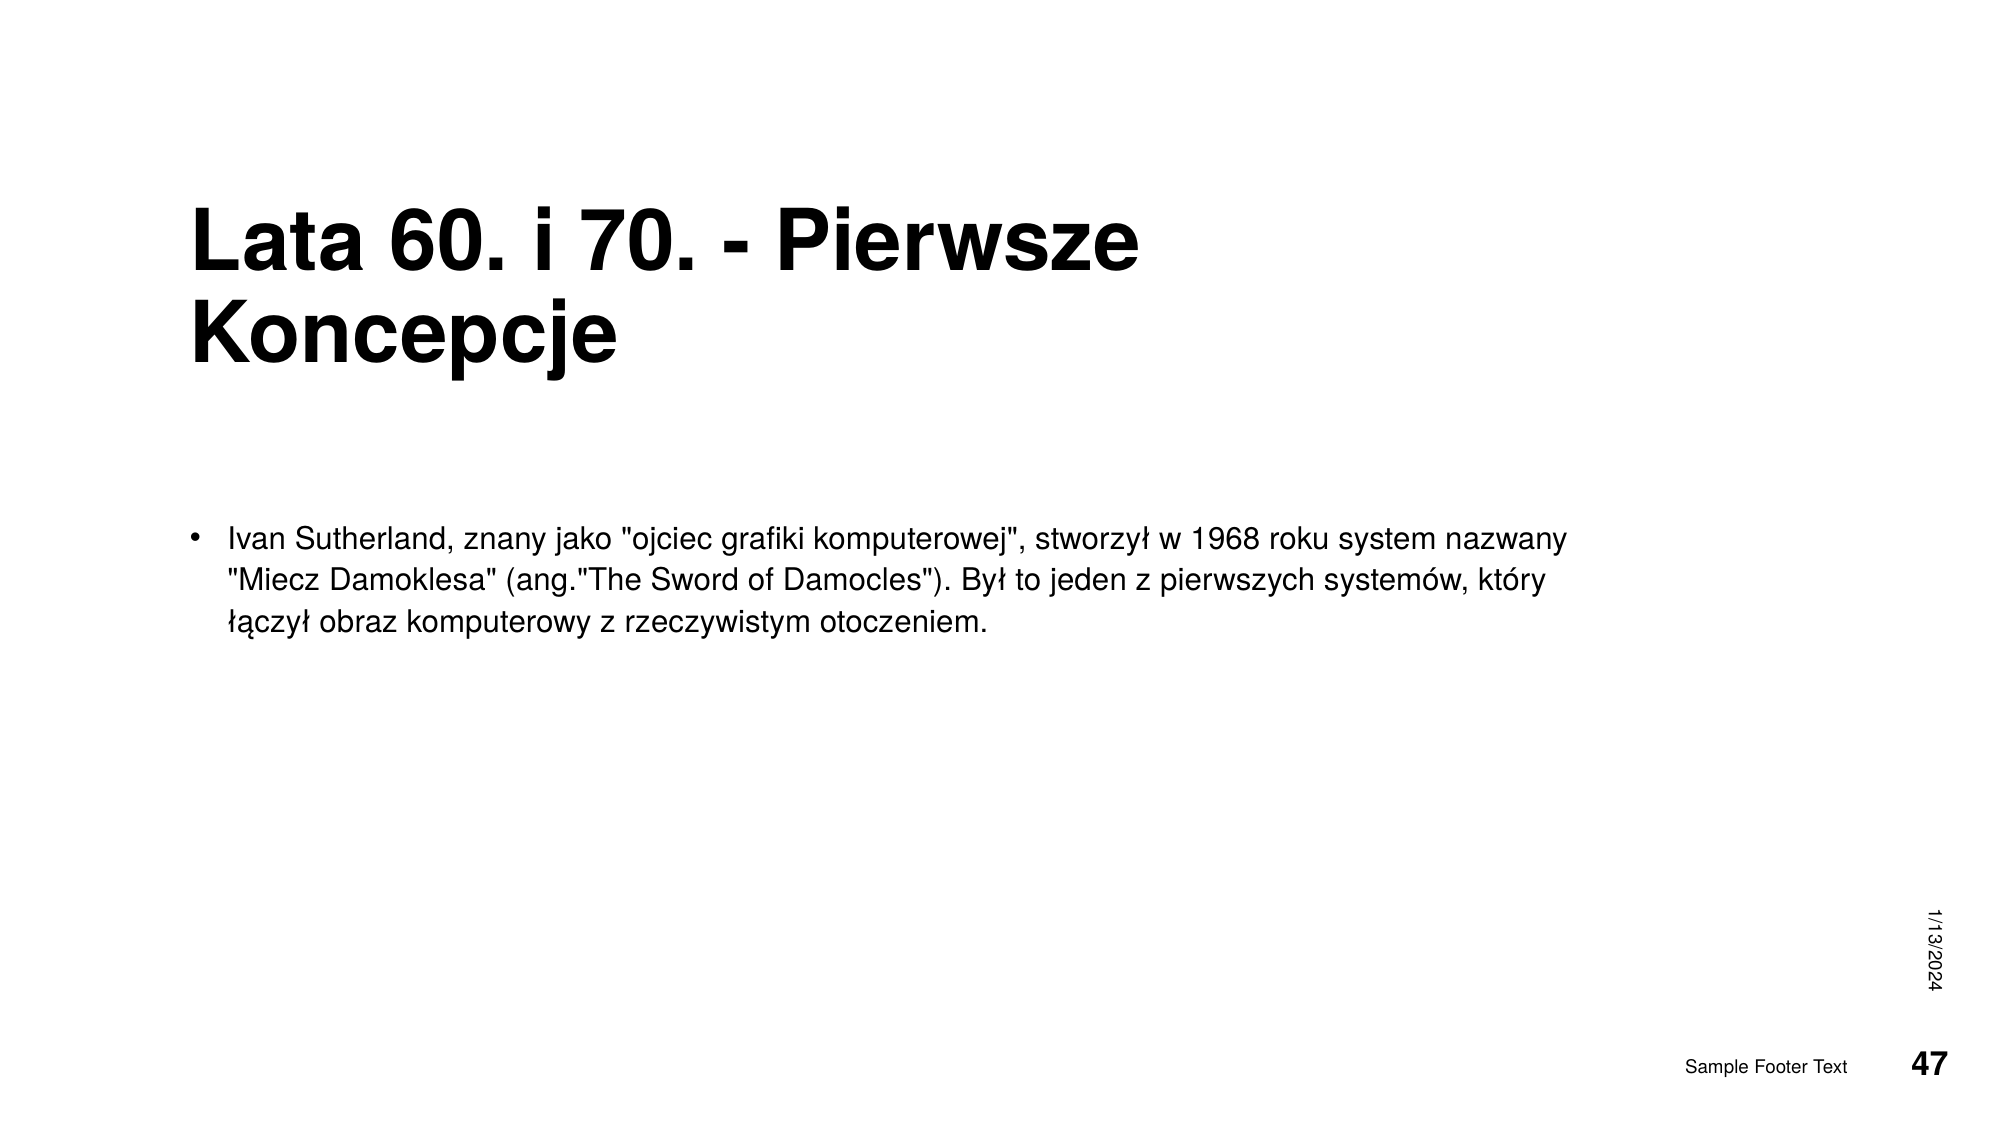

# Lata 60. i 70. - Pierwsze Koncepcje

Ivan Sutherland, znany jako "ojciec grafiki komputerowej", stworzył w 1968 roku system nazwany "Miecz Damoklesa" (ang."The Sword of Damocles"). Był to jeden z pierwszych systemów, który łączył obraz komputerowy z rzeczywistym otoczeniem.

1/13/2024
Sample Footer Text
47